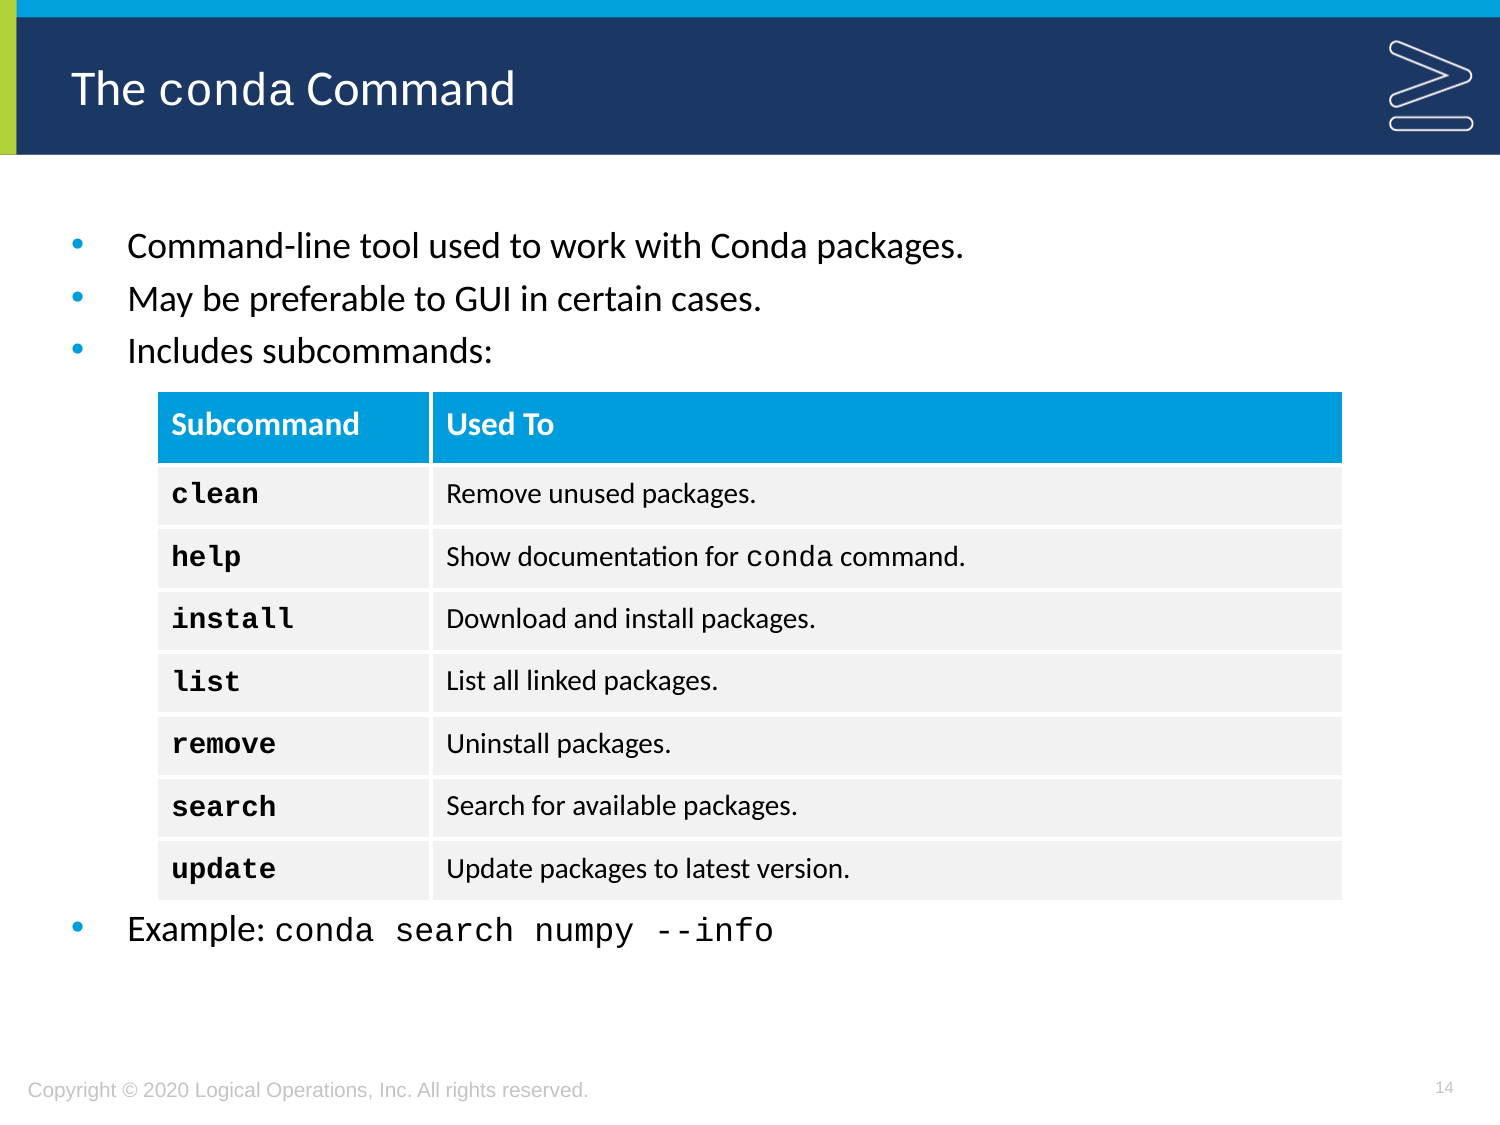

# The conda Command
Command-line tool used to work with Conda packages.
May be preferable to GUI in certain cases.
Includes subcommands:

Example: conda search numpy --info
| Subcommand | Used To |
| --- | --- |
| clean | Remove unused packages. |
| help | Show documentation for conda command. |
| install | Download and install packages. |
| list | List all linked packages. |
| remove | Uninstall packages. |
| search | Search for available packages. |
| update | Update packages to latest version. |
14